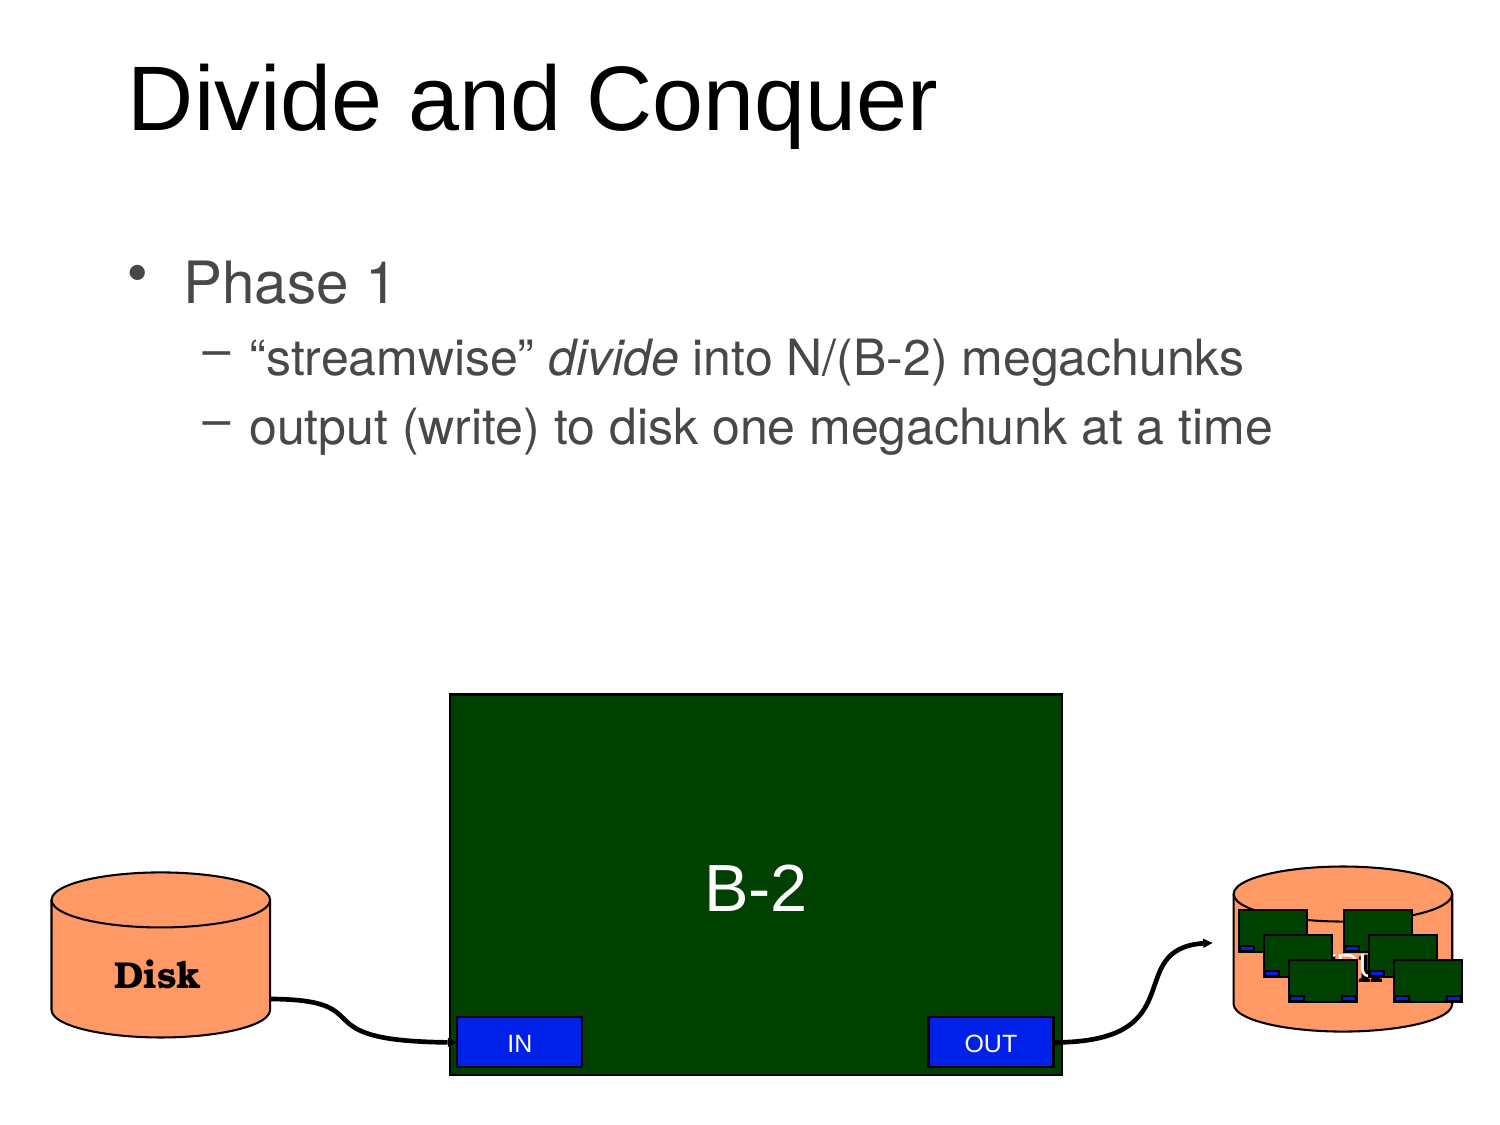

# Divide and Conquer
Phase 1
“streamwise” divide into N/(B-2) megachunks
output (write) to disk one megachunk at a time
B-2

Disk

Disk

INPUT

OUTPUT

IN
OUT